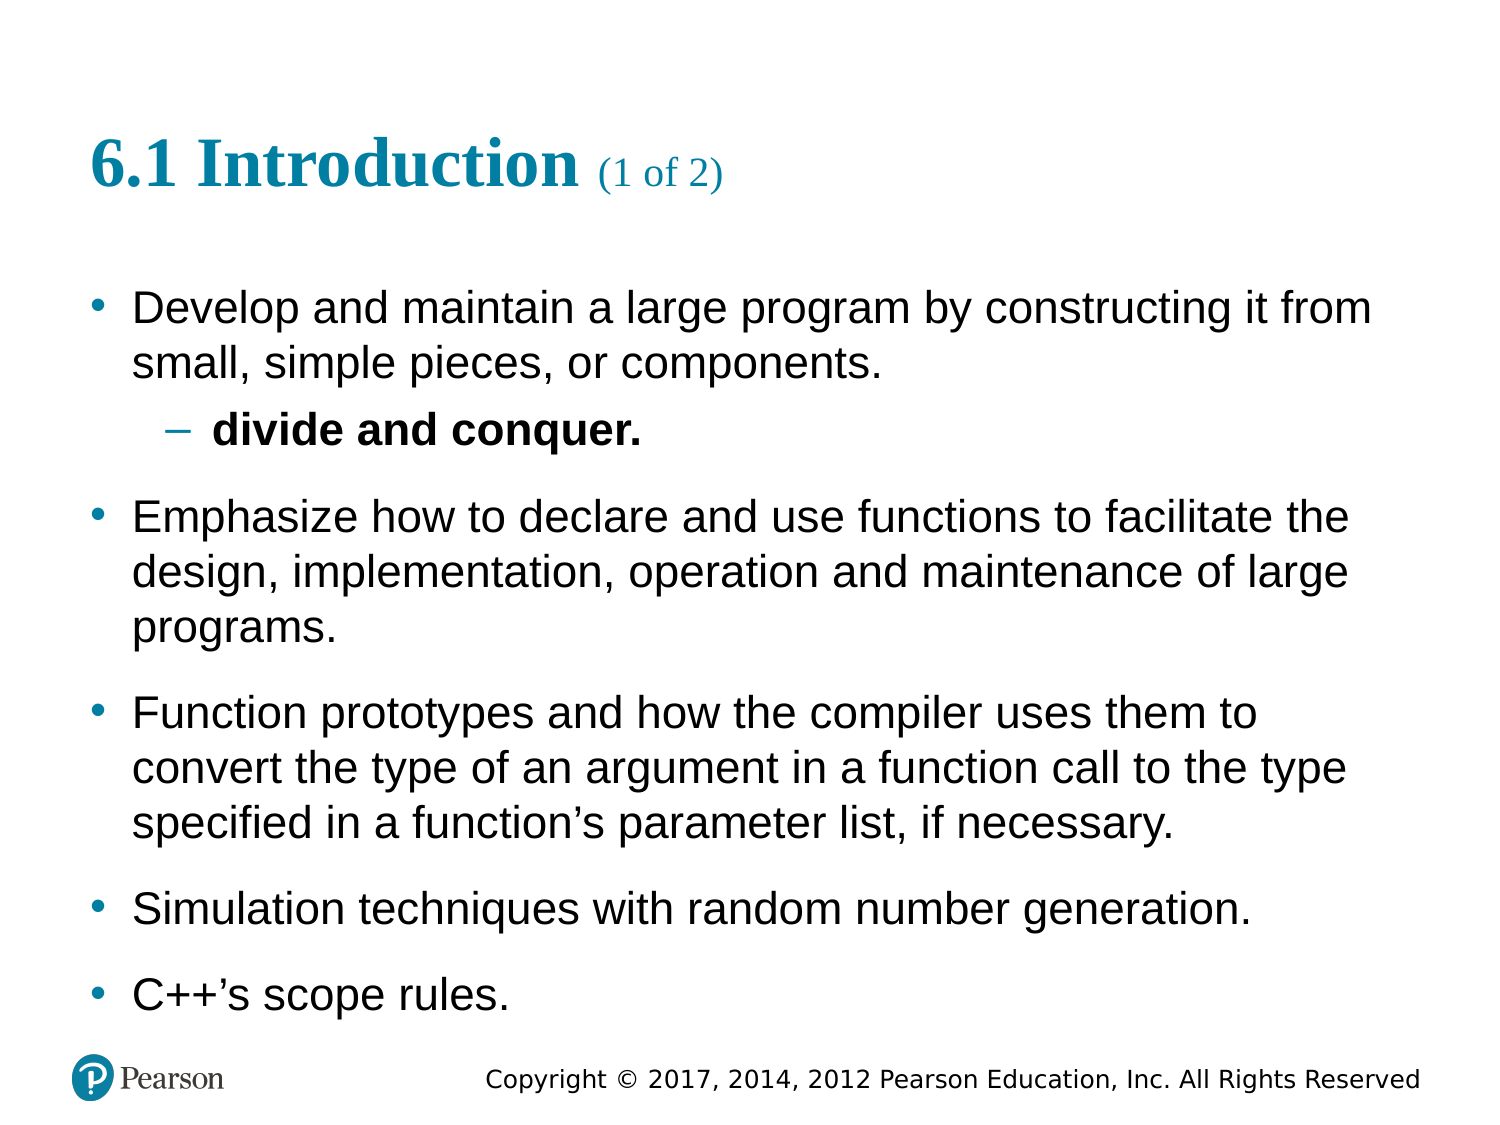

# 6.1 Introduction (1 of 2)
Develop and maintain a large program by constructing it from small, simple pieces, or components.
divide and conquer.
Emphasize how to declare and use functions to facilitate the design, implementation, operation and maintenance of large programs.
Function prototypes and how the compiler uses them to convert the type of an argument in a function call to the type specified in a function’s parameter list, if necessary.
Simulation techniques with random number generation.
C++’s scope rules.